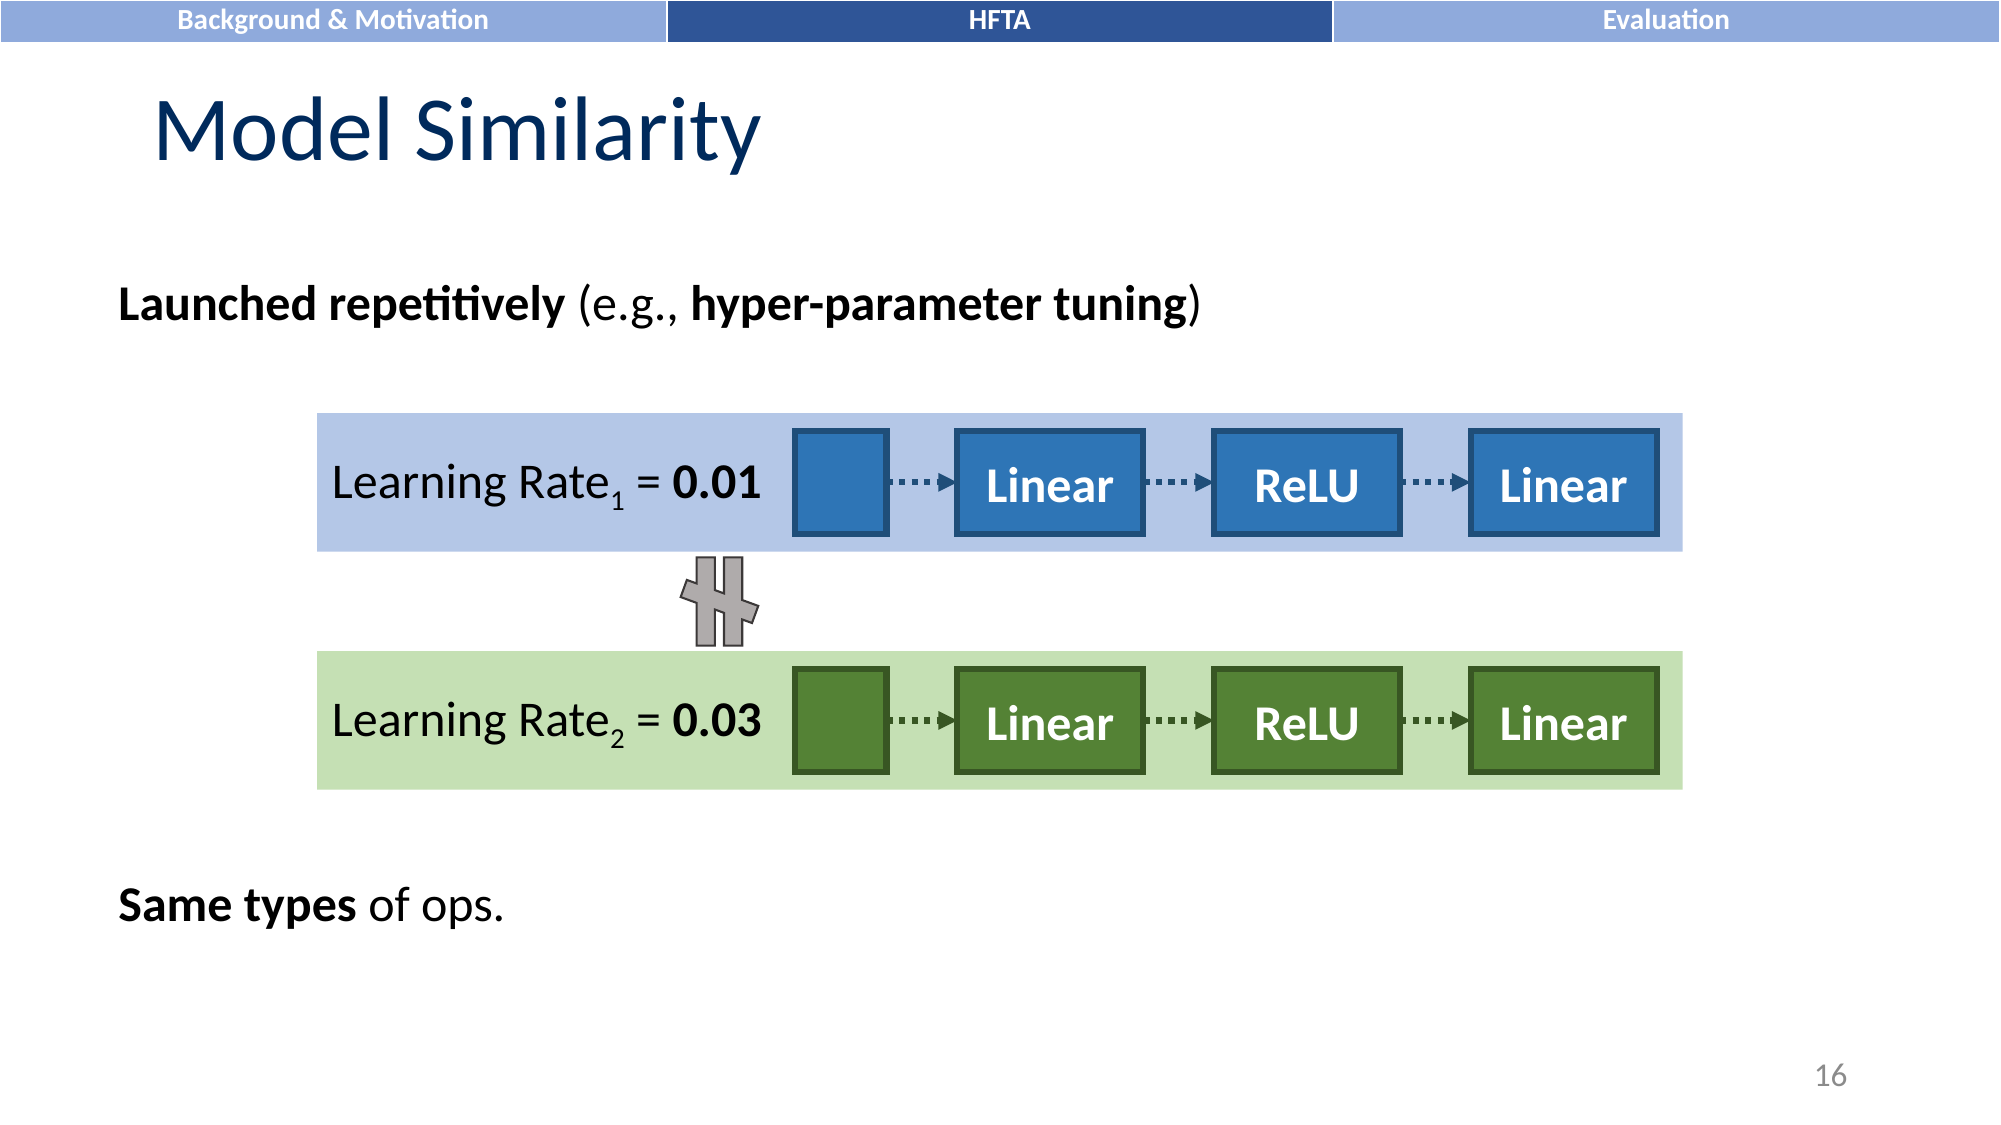

# Model Similarity
Launched repetitively (e.g., hyper-parameter tuning)
Learning Rate1 = 0.01

Linear
ReLU
Linear

Learning Rate2 = 0.03

Linear
ReLU
Linear
Same types of ops.
16